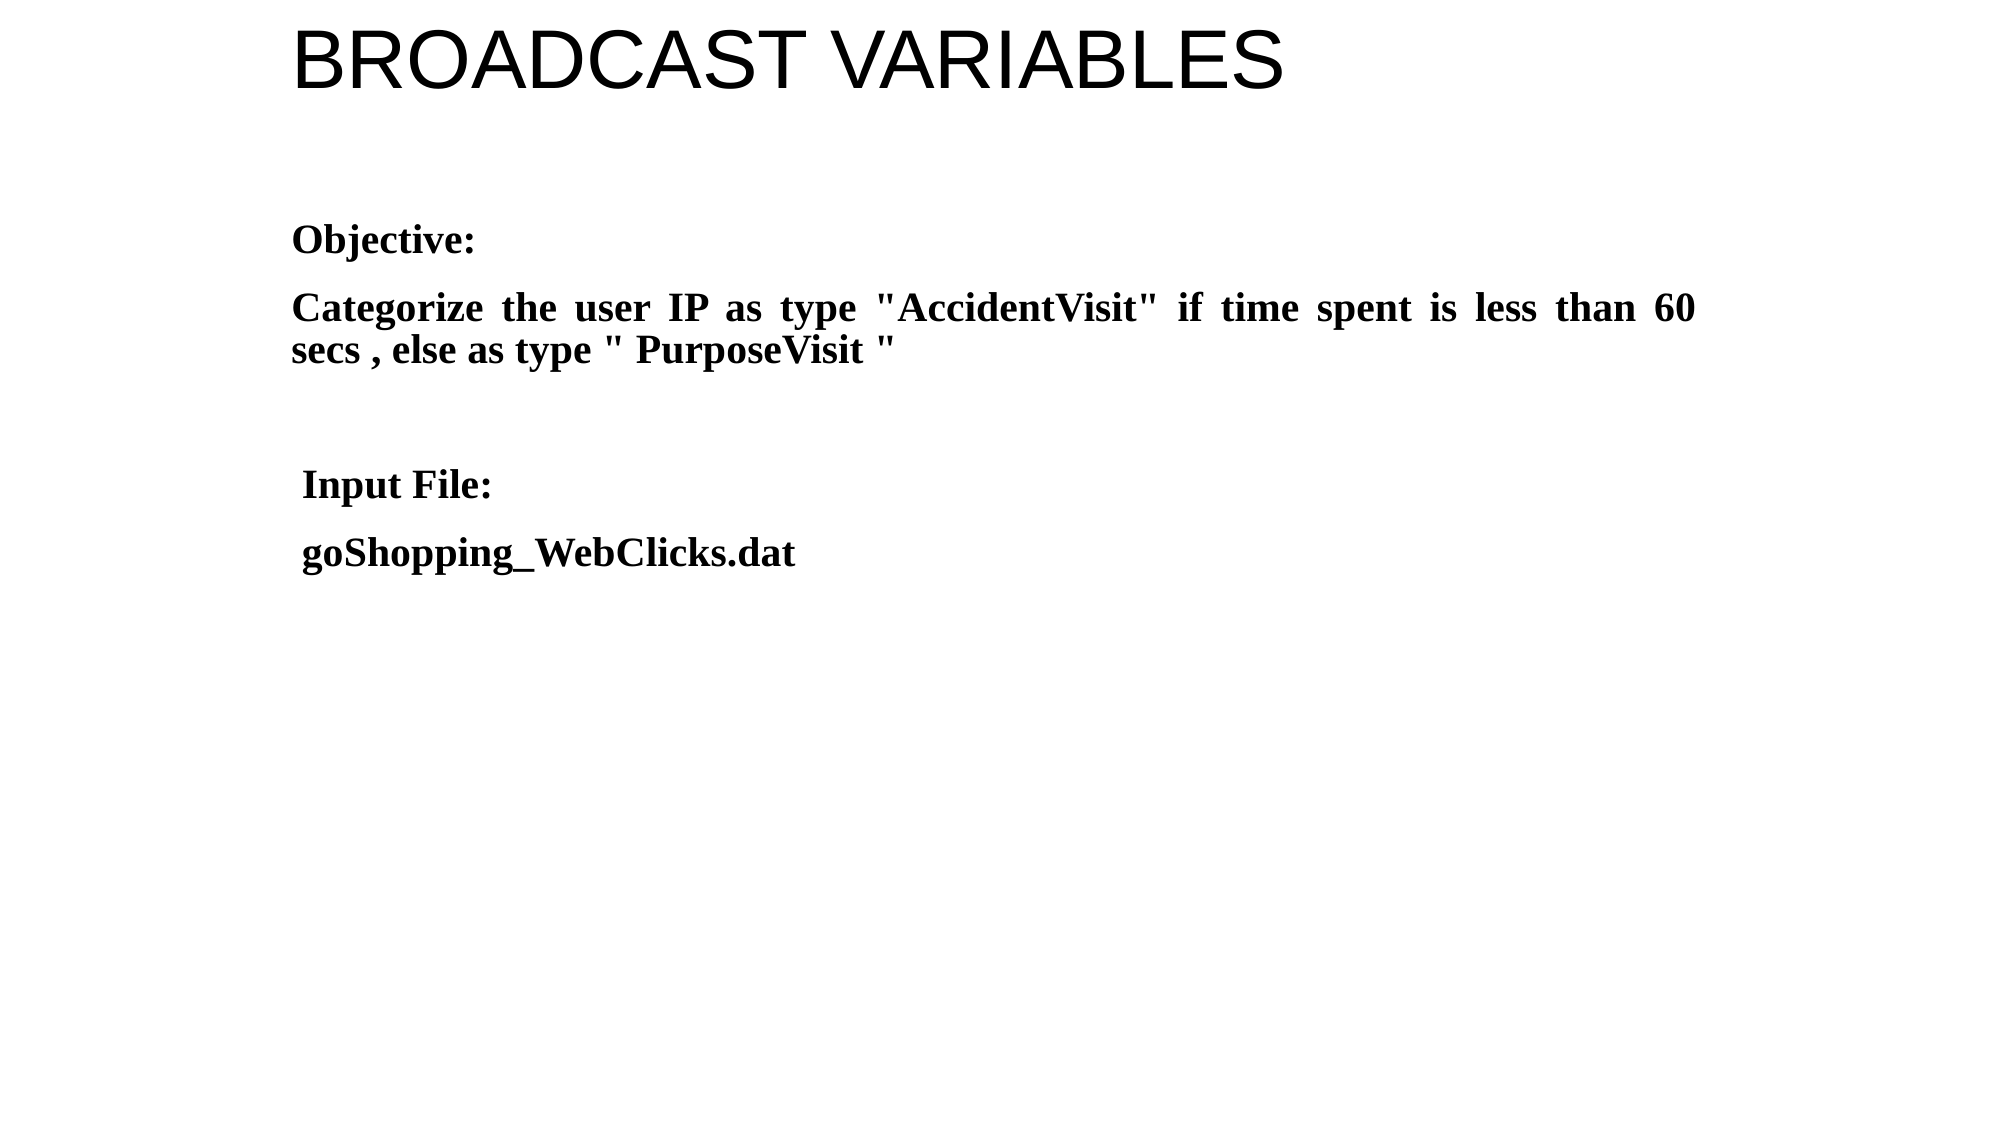

# Broadcast Variables
Objective:
Categorize the user IP as type "AccidentVisit" if time spent is less than 60 secs , else as type " PurposeVisit "

 Input File:
 goShopping_WebClicks.dat